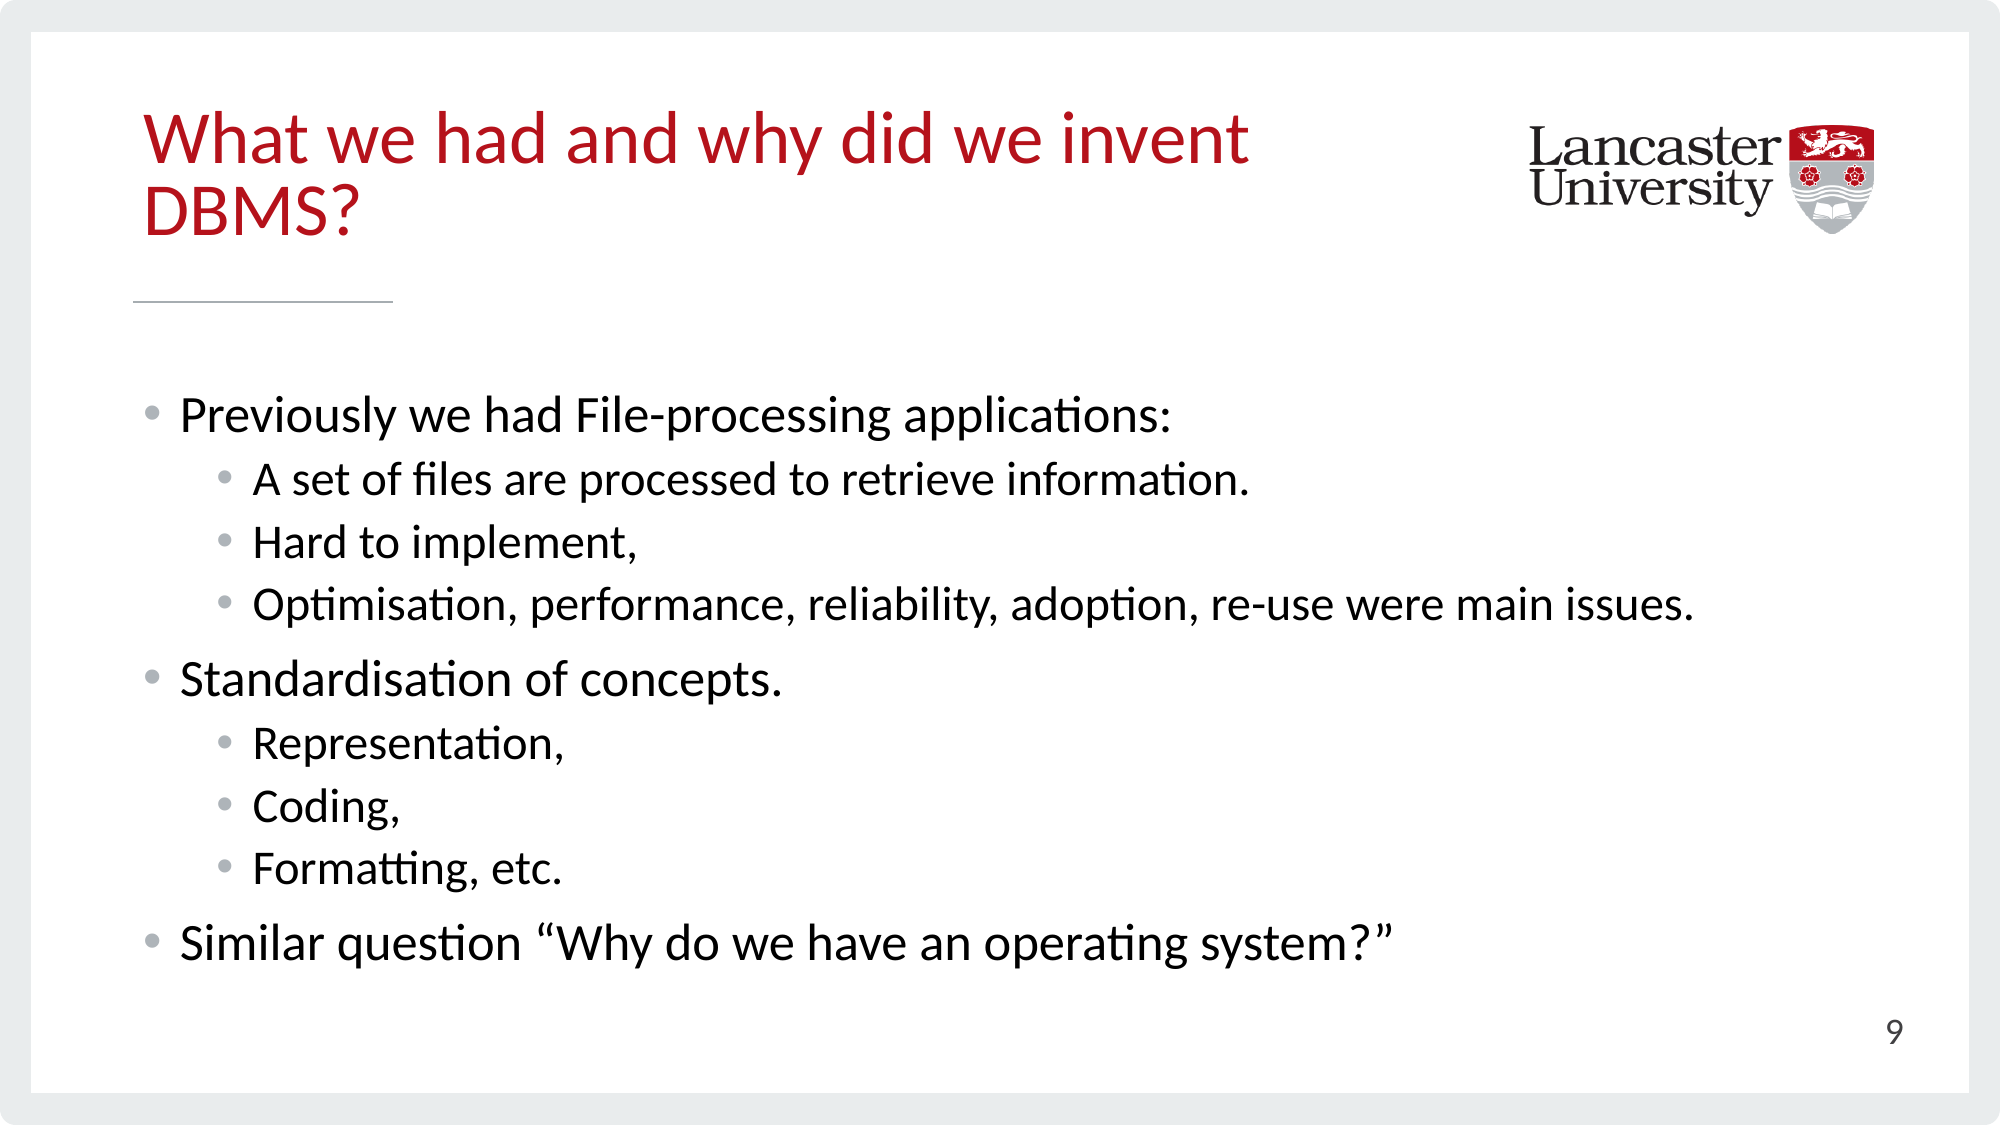

# What we had and why did we invent DBMS?
Previously we had File-processing applications:
A set of files are processed to retrieve information.
Hard to implement,
Optimisation, performance, reliability, adoption, re-use were main issues.
Standardisation of concepts.
Representation,
Coding,
Formatting, etc.
Similar question “Why do we have an operating system?”
9